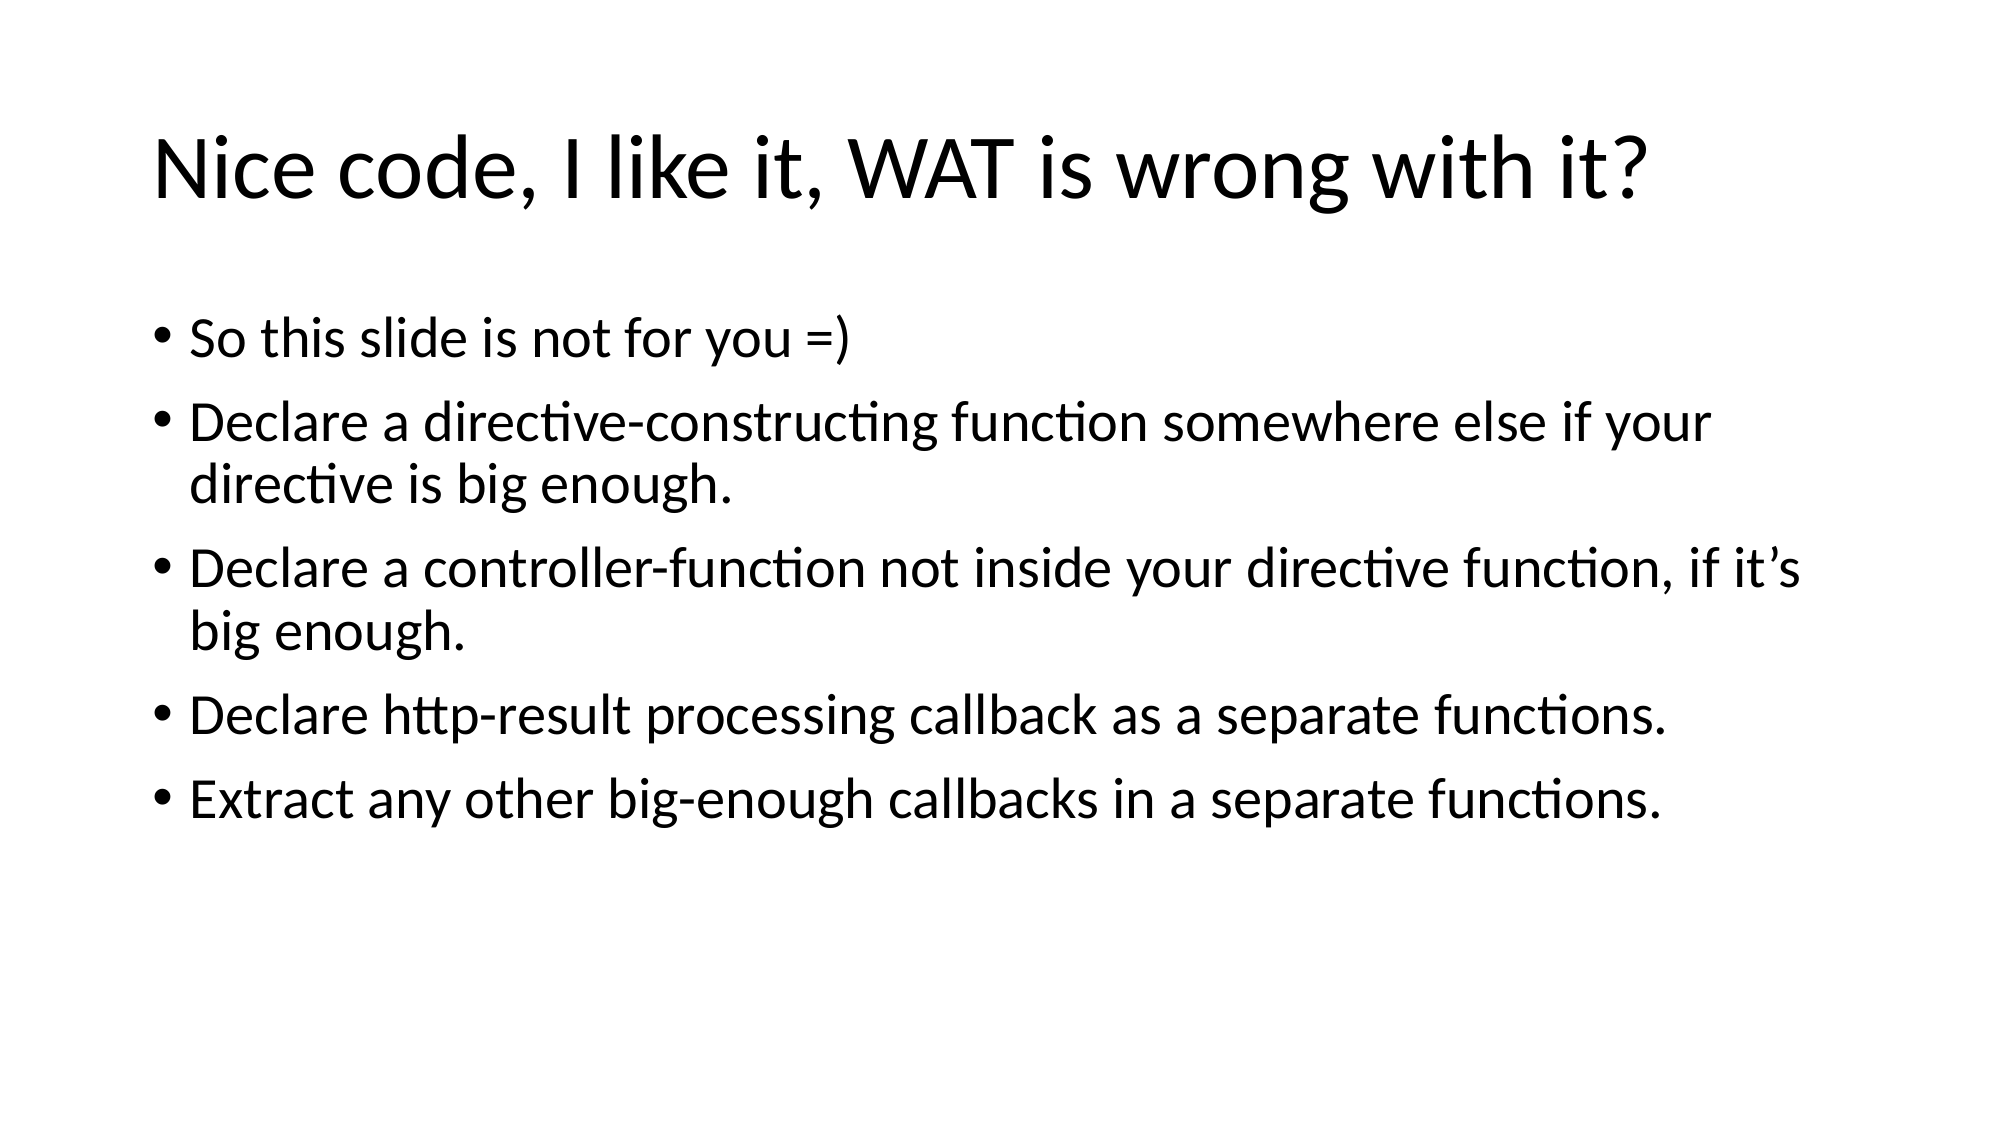

# Nice code, I like it, WAT is wrong with it?
So this slide is not for you =)
Declare a directive-constructing function somewhere else if your directive is big enough.
Declare a controller-function not inside your directive function, if it’s big enough.
Declare http-result processing callback as a separate functions.
Extract any other big-enough callbacks in a separate functions.